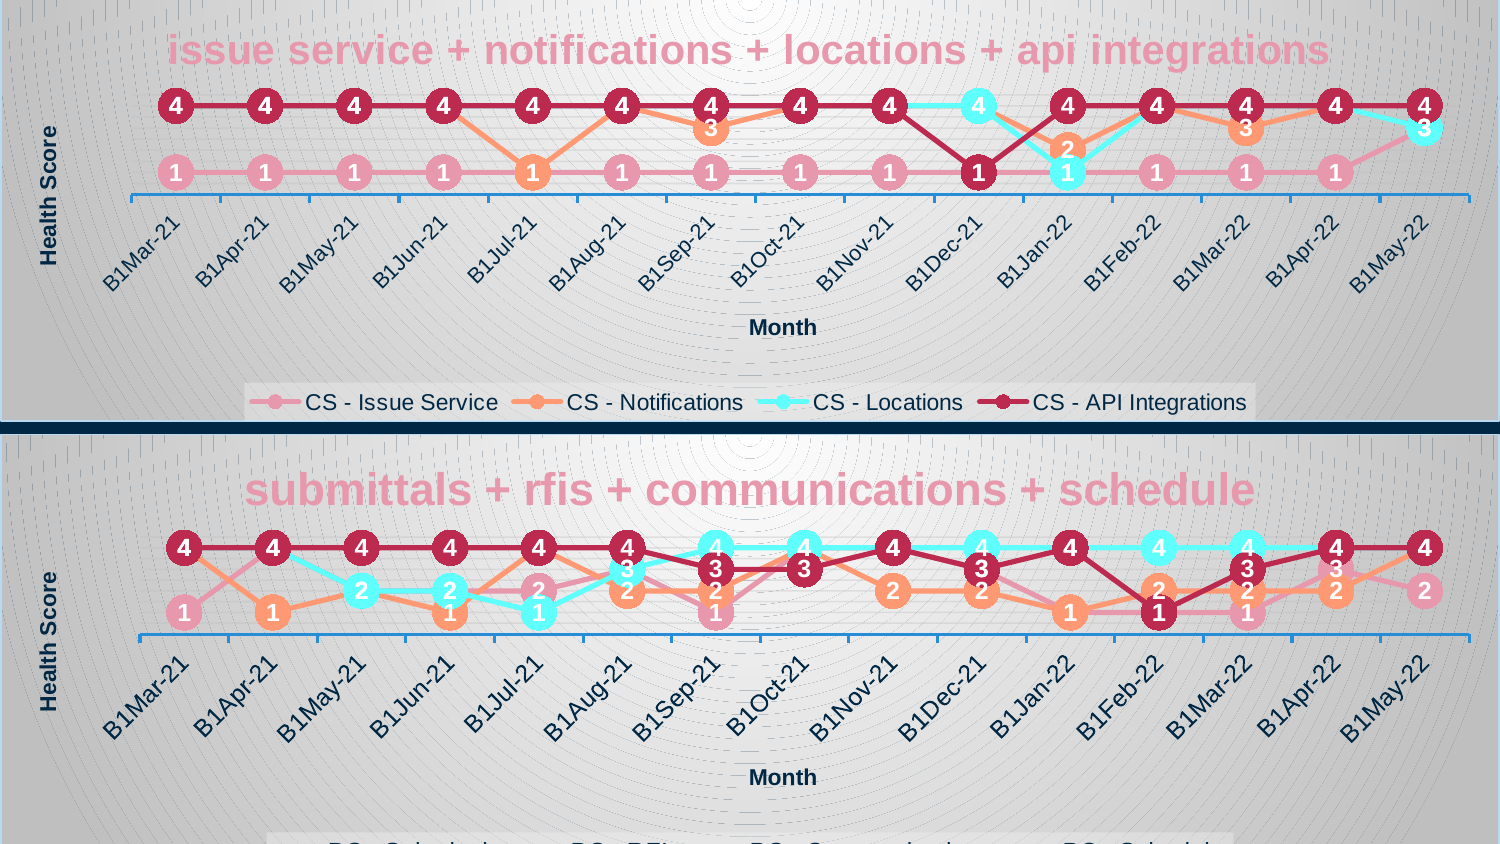

### Chart: issue service + notifications + locations + api integrations

| Category | CS - Issue Service | CS - Notifications | CS - Locations | CS - API Integrations |
|---|---|---|---|---|
| 44256 | 1.0 | 4.0 | 4.0 | 4.0 |
| 44287 | 1.0 | 4.0 | 4.0 | 4.0 |
| 44317 | 1.0 | 4.0 | 4.0 | 4.0 |
| 44348 | 1.0 | 4.0 | 4.0 | 4.0 |
| 44378 | 1.0 | 1.0 | 4.0 | 4.0 |
| 44409 | 1.0 | 4.0 | 4.0 | 4.0 |
| 44440 | 1.0 | 3.0 | 4.0 | 4.0 |
| 44470 | 1.0 | 4.0 | 4.0 | 4.0 |
| 44501 | 1.0 | 4.0 | 4.0 | 4.0 |
| 44531 | 1.0 | 4.0 | 4.0 | 1.0 |
| 44562 | 1.0 | 2.0 | 1.0 | 4.0 |
| 44593 | 1.0 | 4.0 | 4.0 | 4.0 |
| 44621 | 1.0 | 3.0 | 4.0 | 4.0 |
| 44652 | 1.0 | 4.0 | 4.0 | 4.0 |
| 44682 | 3.0 | 3.0 | 3.0 | 4.0 |

### Chart: submittals + rfis + communications + schedule

| Category | PC - Submittals | PC - RFIs | PC - Communications | PC - Schedule |
|---|---|---|---|---|
| 44256 | 1.0 | 4.0 | 4.0 | 4.0 |
| 44287 | 4.0 | 1.0 | 4.0 | 4.0 |
| 44317 | 2.0 | 2.0 | 2.0 | 4.0 |
| 44348 | 2.0 | 1.0 | 2.0 | 4.0 |
| 44378 | 2.0 | 4.0 | 1.0 | 4.0 |
| 44409 | 3.0 | 2.0 | 3.0 | 4.0 |
| 44440 | 1.0 | 2.0 | 4.0 | 3.0 |
| 44470 | 4.0 | 4.0 | 4.0 | 3.0 |
| 44501 | 4.0 | 2.0 | 4.0 | 4.0 |
| 44531 | 3.0 | 2.0 | 4.0 | 3.0 |
| 44562 | 1.0 | 1.0 | 4.0 | 4.0 |
| 44593 | 1.0 | 2.0 | 4.0 | 1.0 |
| 44621 | 1.0 | 2.0 | 4.0 | 3.0 |
| 44652 | 3.0 | 2.0 | 4.0 | 4.0 |
| 44682 | 2.0 | 4.0 | 4.0 | 4.0 |